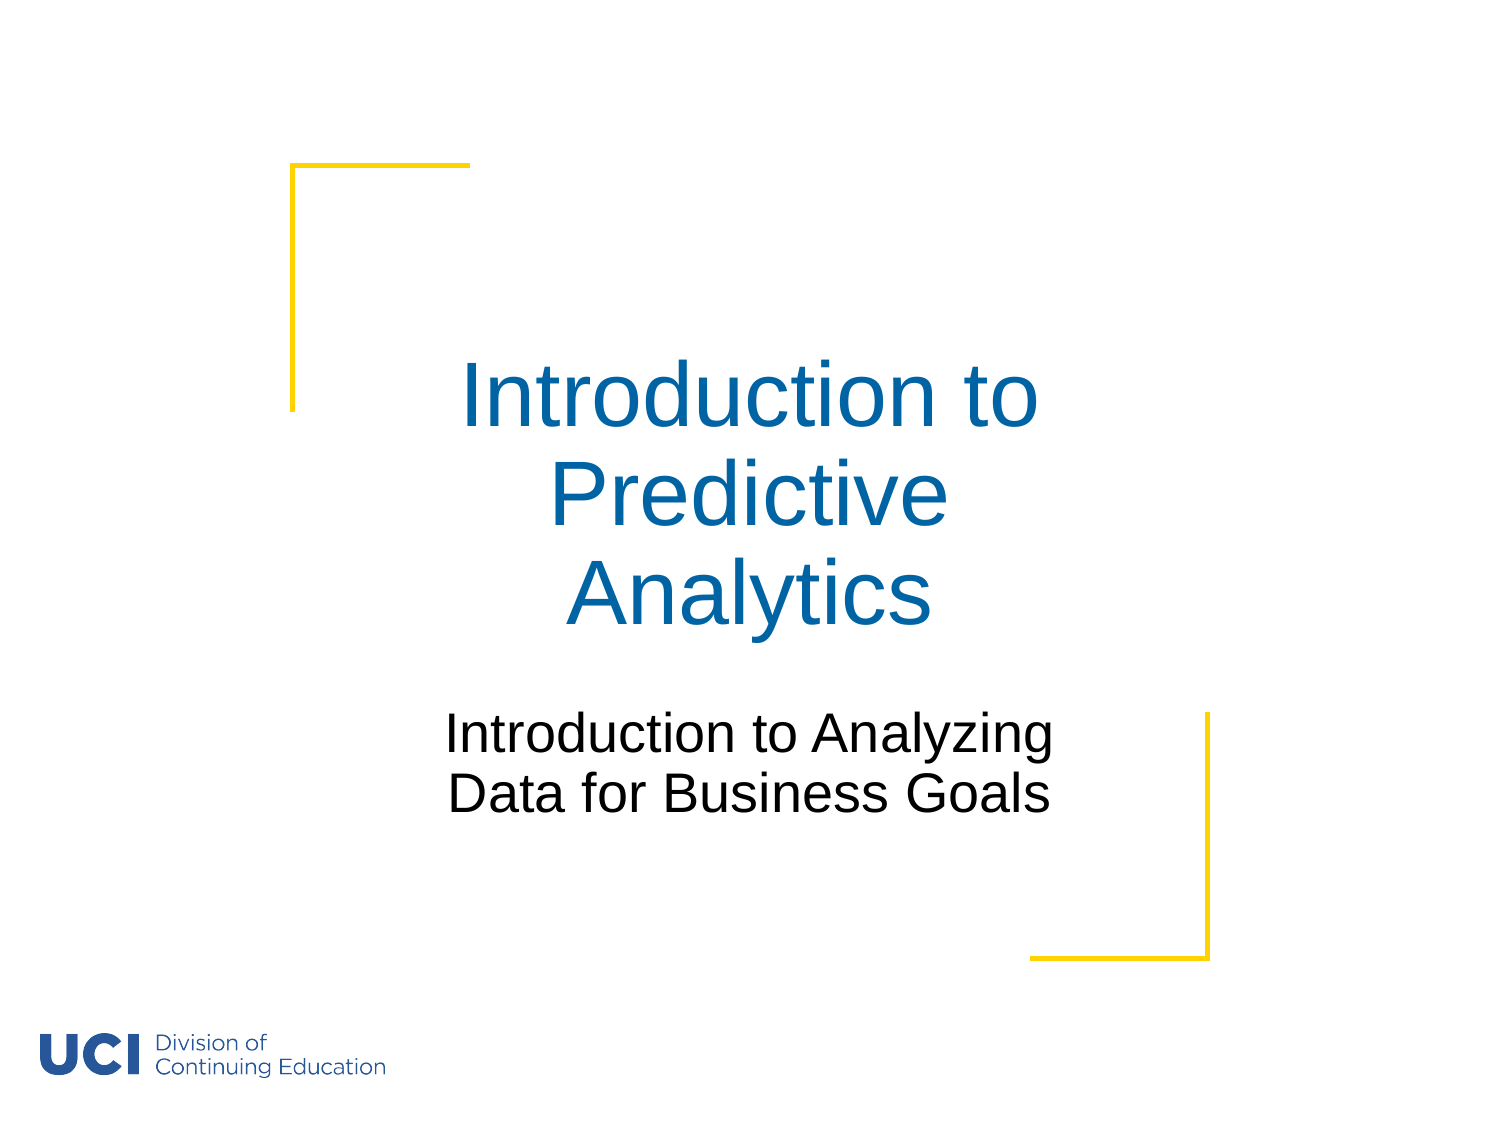

# Introduction to Predictive Analytics

Introduction to Analyzing Data for Business Goals